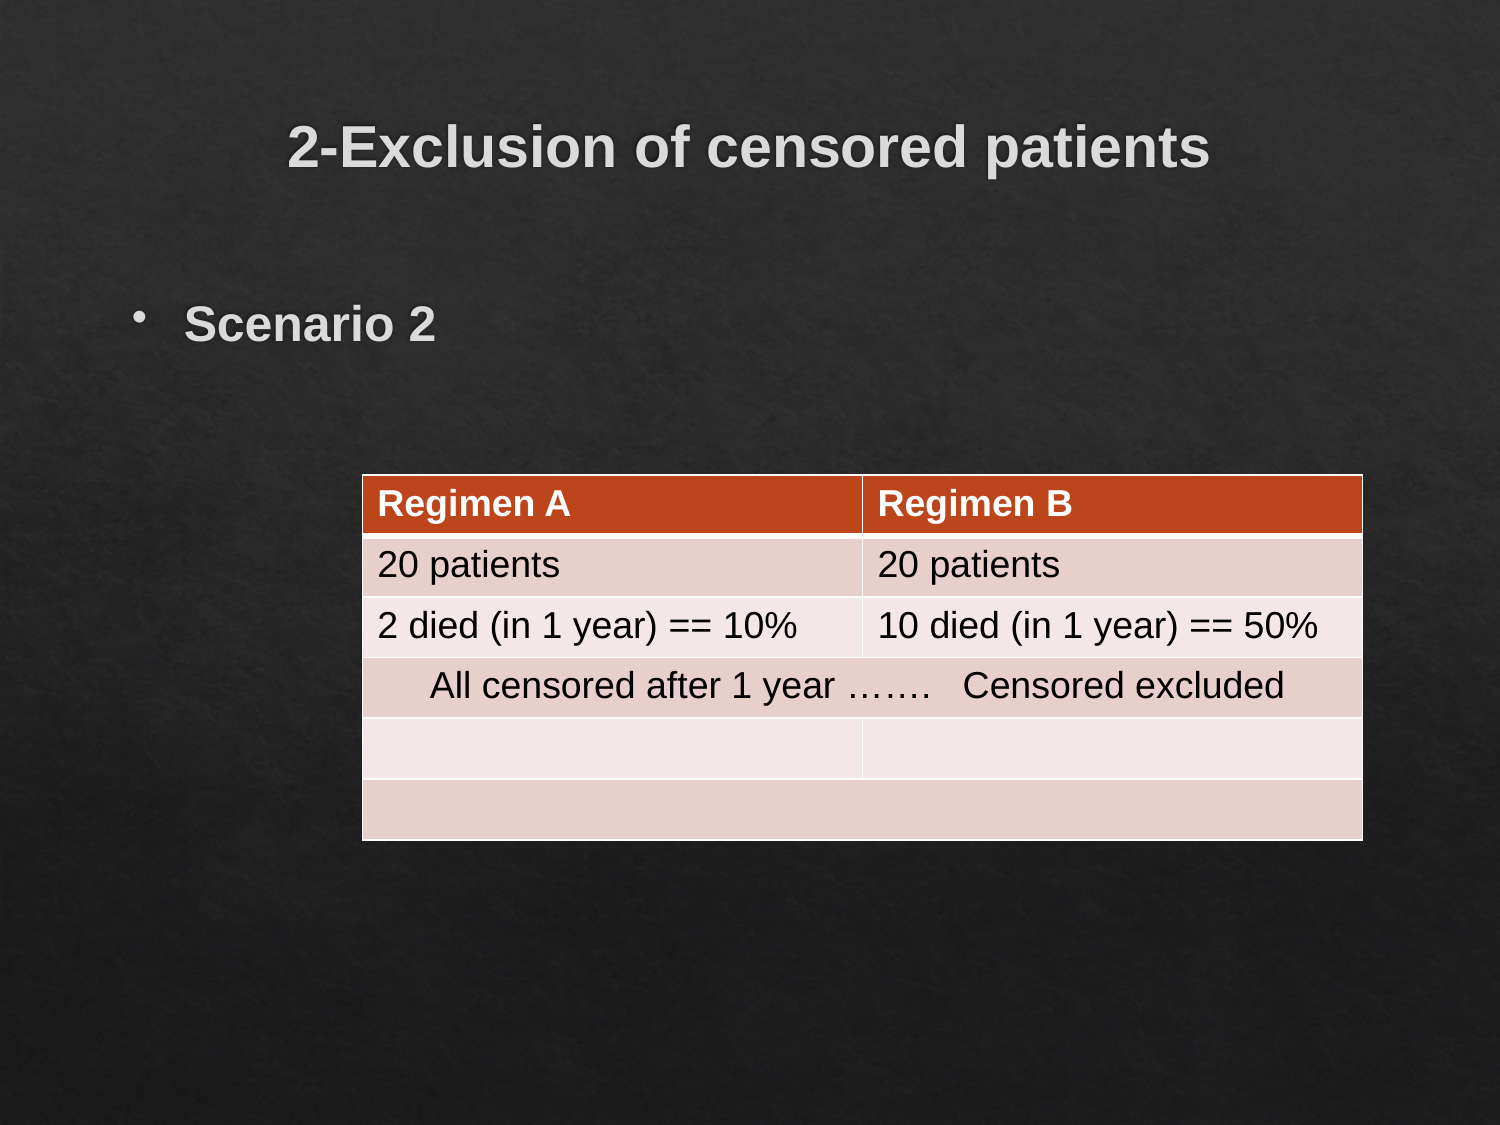

# 2-Exclusion of censored patients
Scenario 2

| Regimen A | Regimen B |
| --- | --- |
| 20 patients | 20 patients |
| 2 died (in 1 year) == 10% | 10 died (in 1 year) == 50% |
| All censored after 1 year ……. Censored excluded |  |
|  |  |
|  |  |